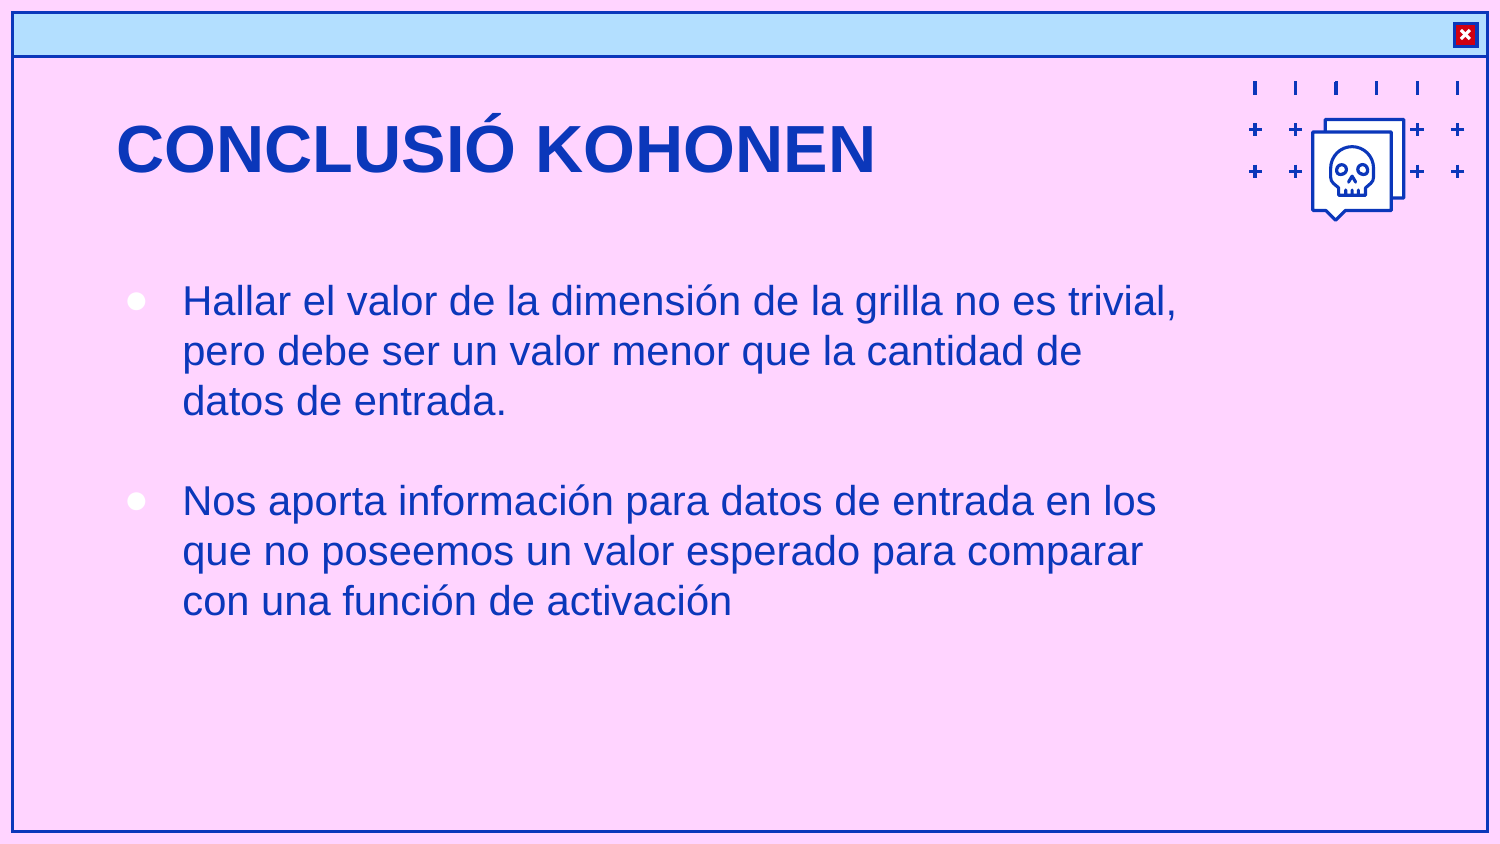

# CONCLUSIÓ KOHONEN
Hallar el valor de la dimensión de la grilla no es trivial, pero debe ser un valor menor que la cantidad de datos de entrada.

Nos aporta información para datos de entrada en los que no poseemos un valor esperado para comparar con una función de activación